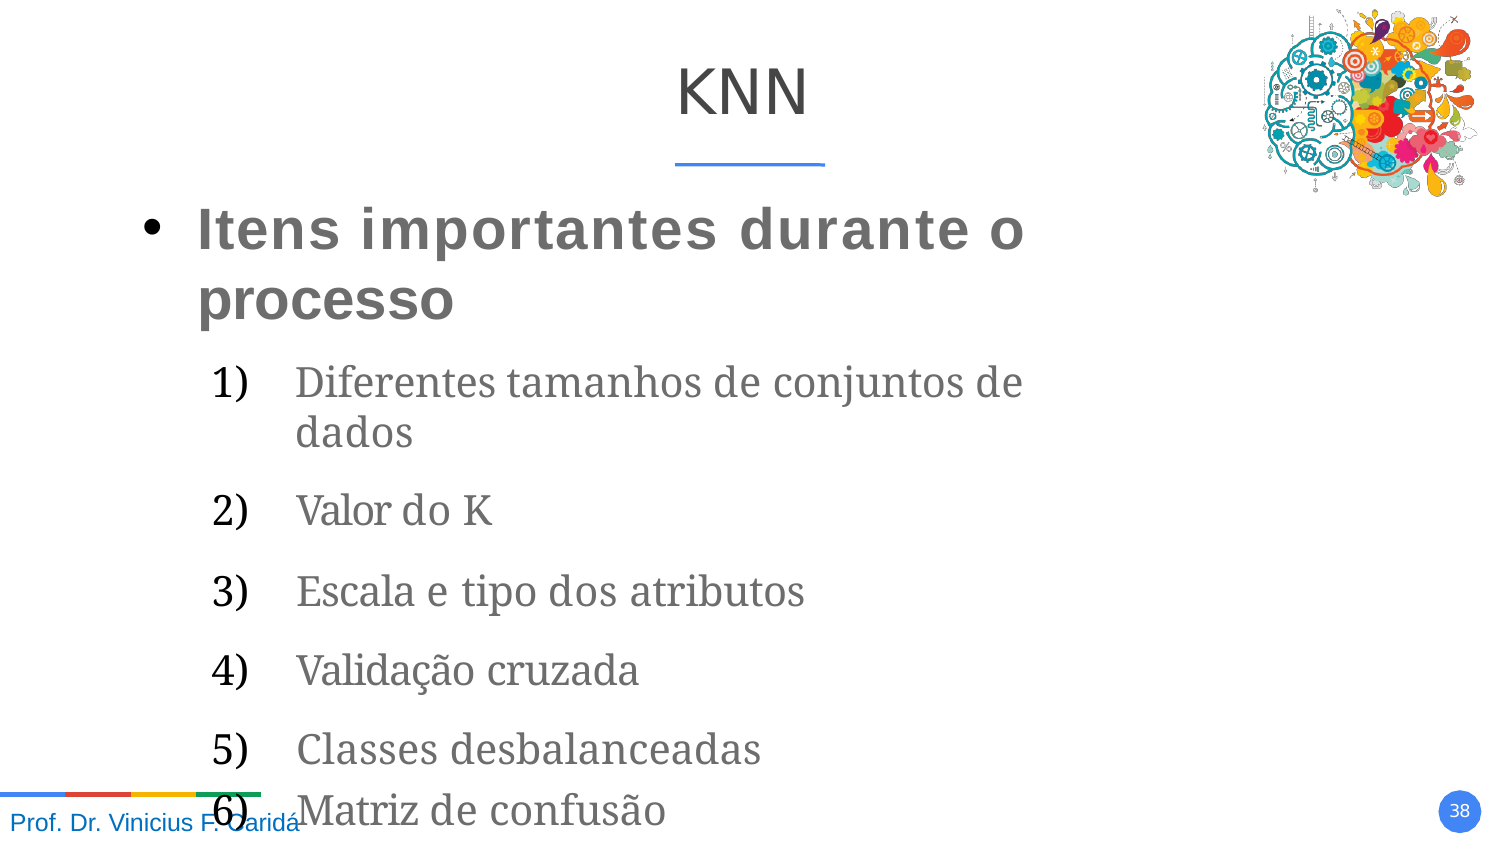

# KNN
Itens importantes durante o processo
Diferentes tamanhos de conjuntos de	dados
Valor do K
Escala e tipo dos atributos
Validação cruzada
Classes desbalanceadas
Matriz de confusão

38
Prof. Dr. Vinicius F. Caridá